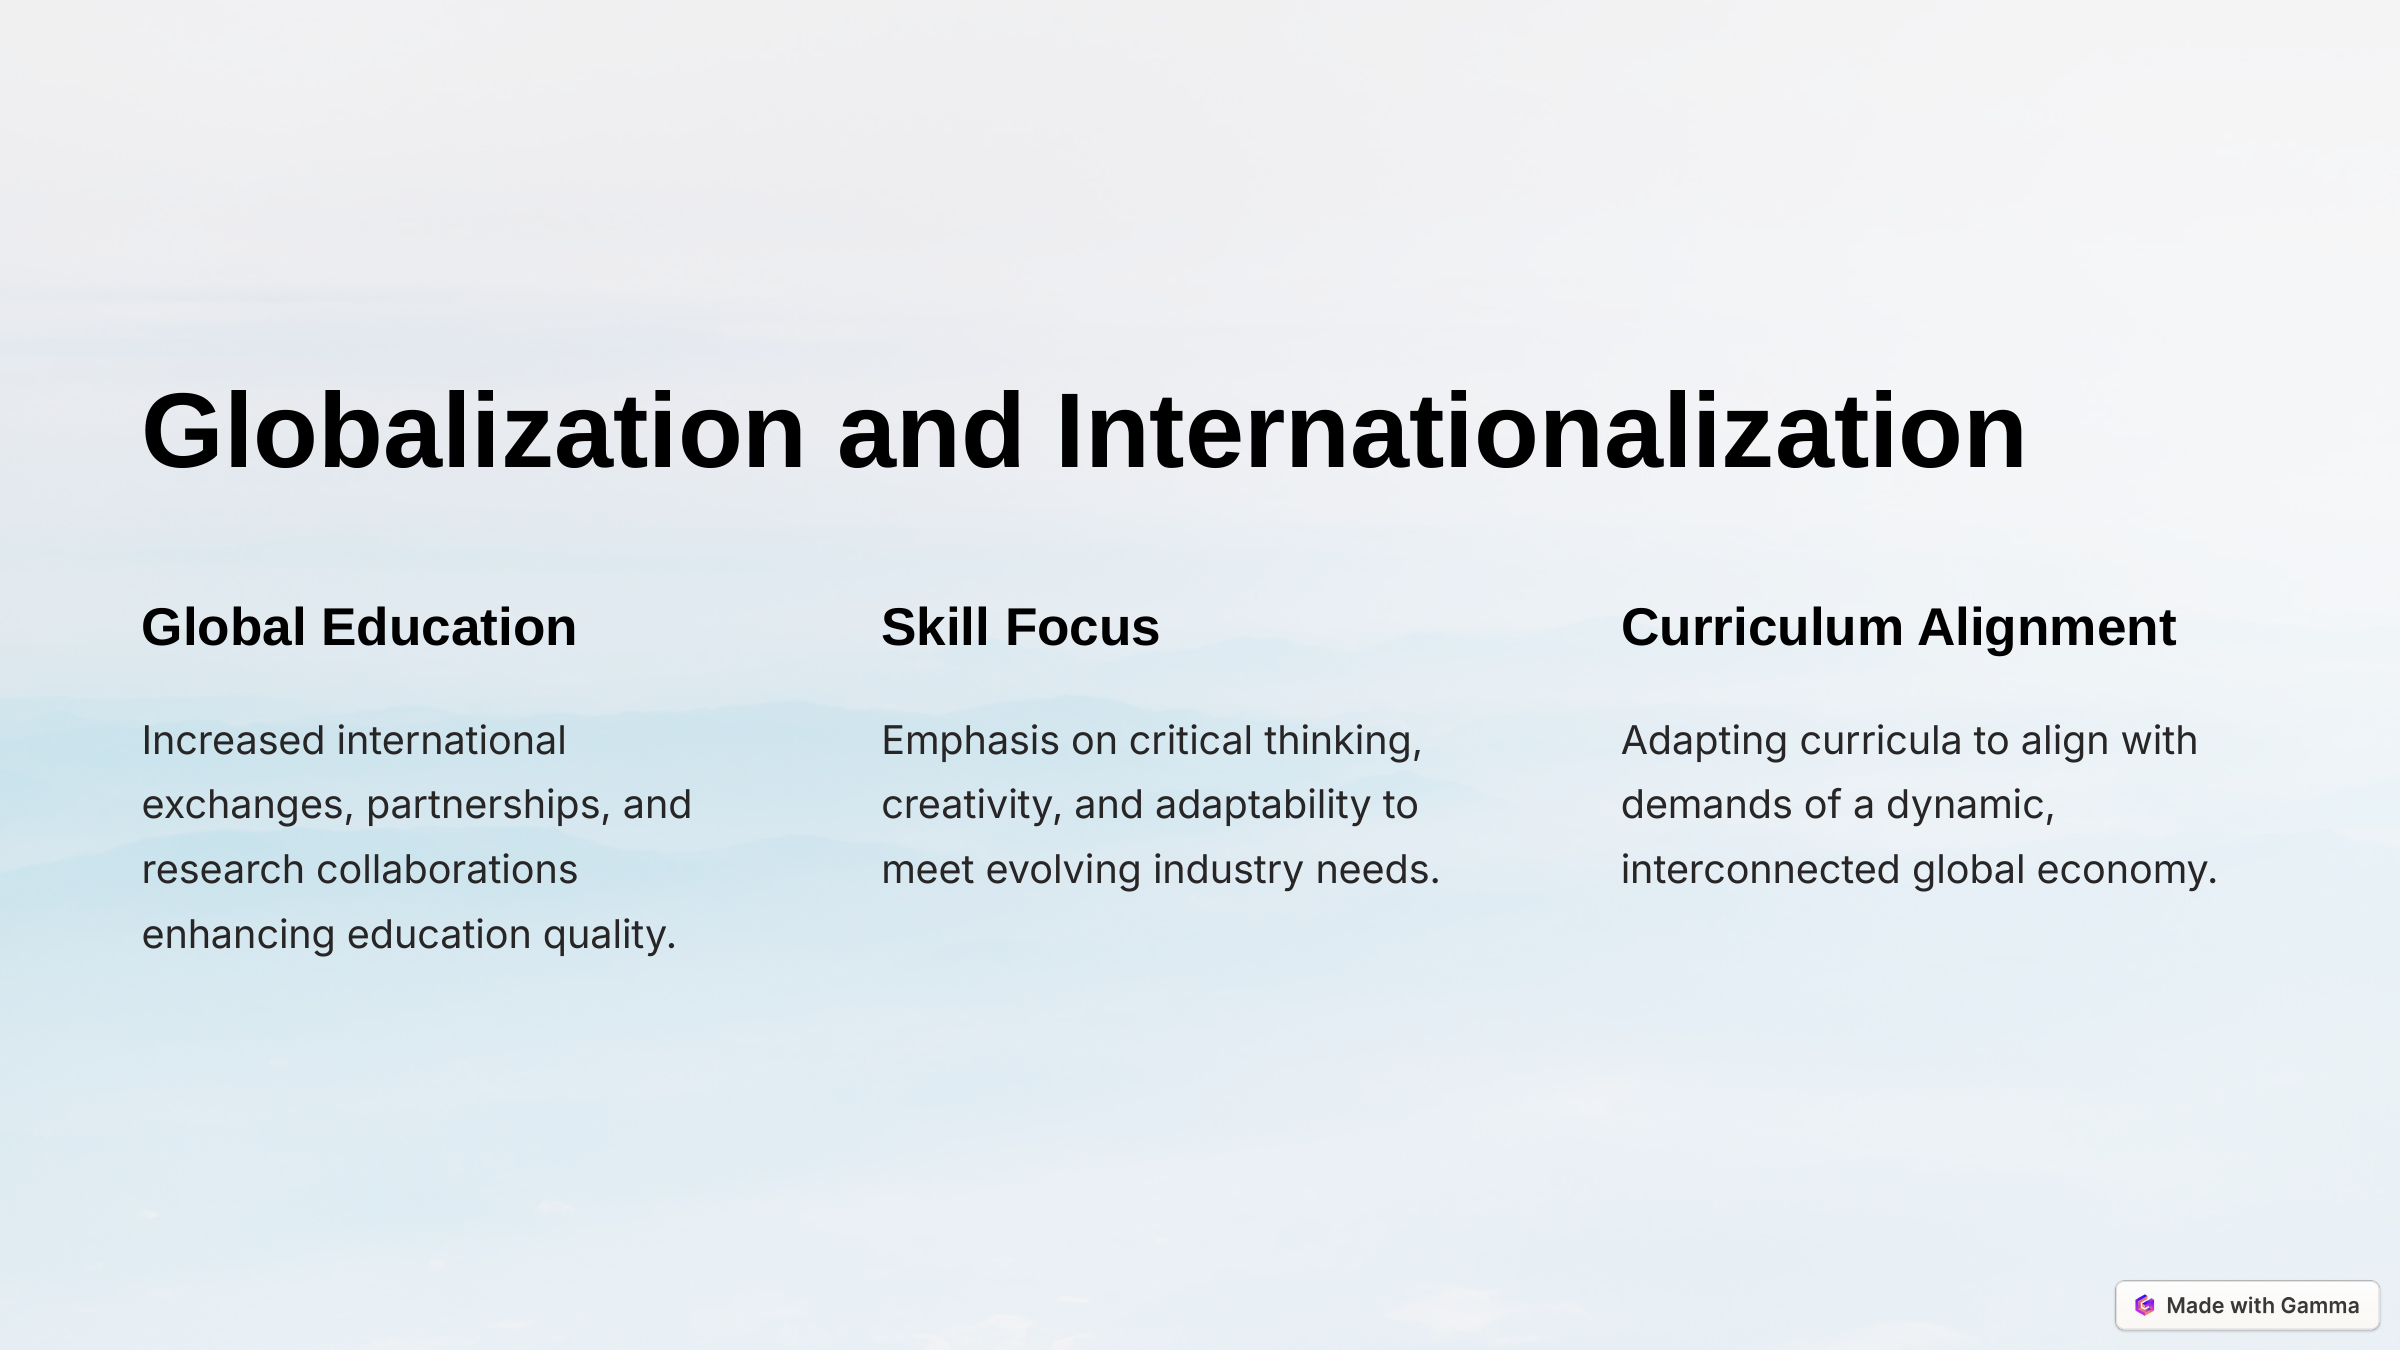

Globalization and Internationalization
Global Education
Skill Focus
Curriculum Alignment
Increased international exchanges, partnerships, and research collaborations enhancing education quality.
Emphasis on critical thinking, creativity, and adaptability to meet evolving industry needs.
Adapting curricula to align with demands of a dynamic, interconnected global economy.